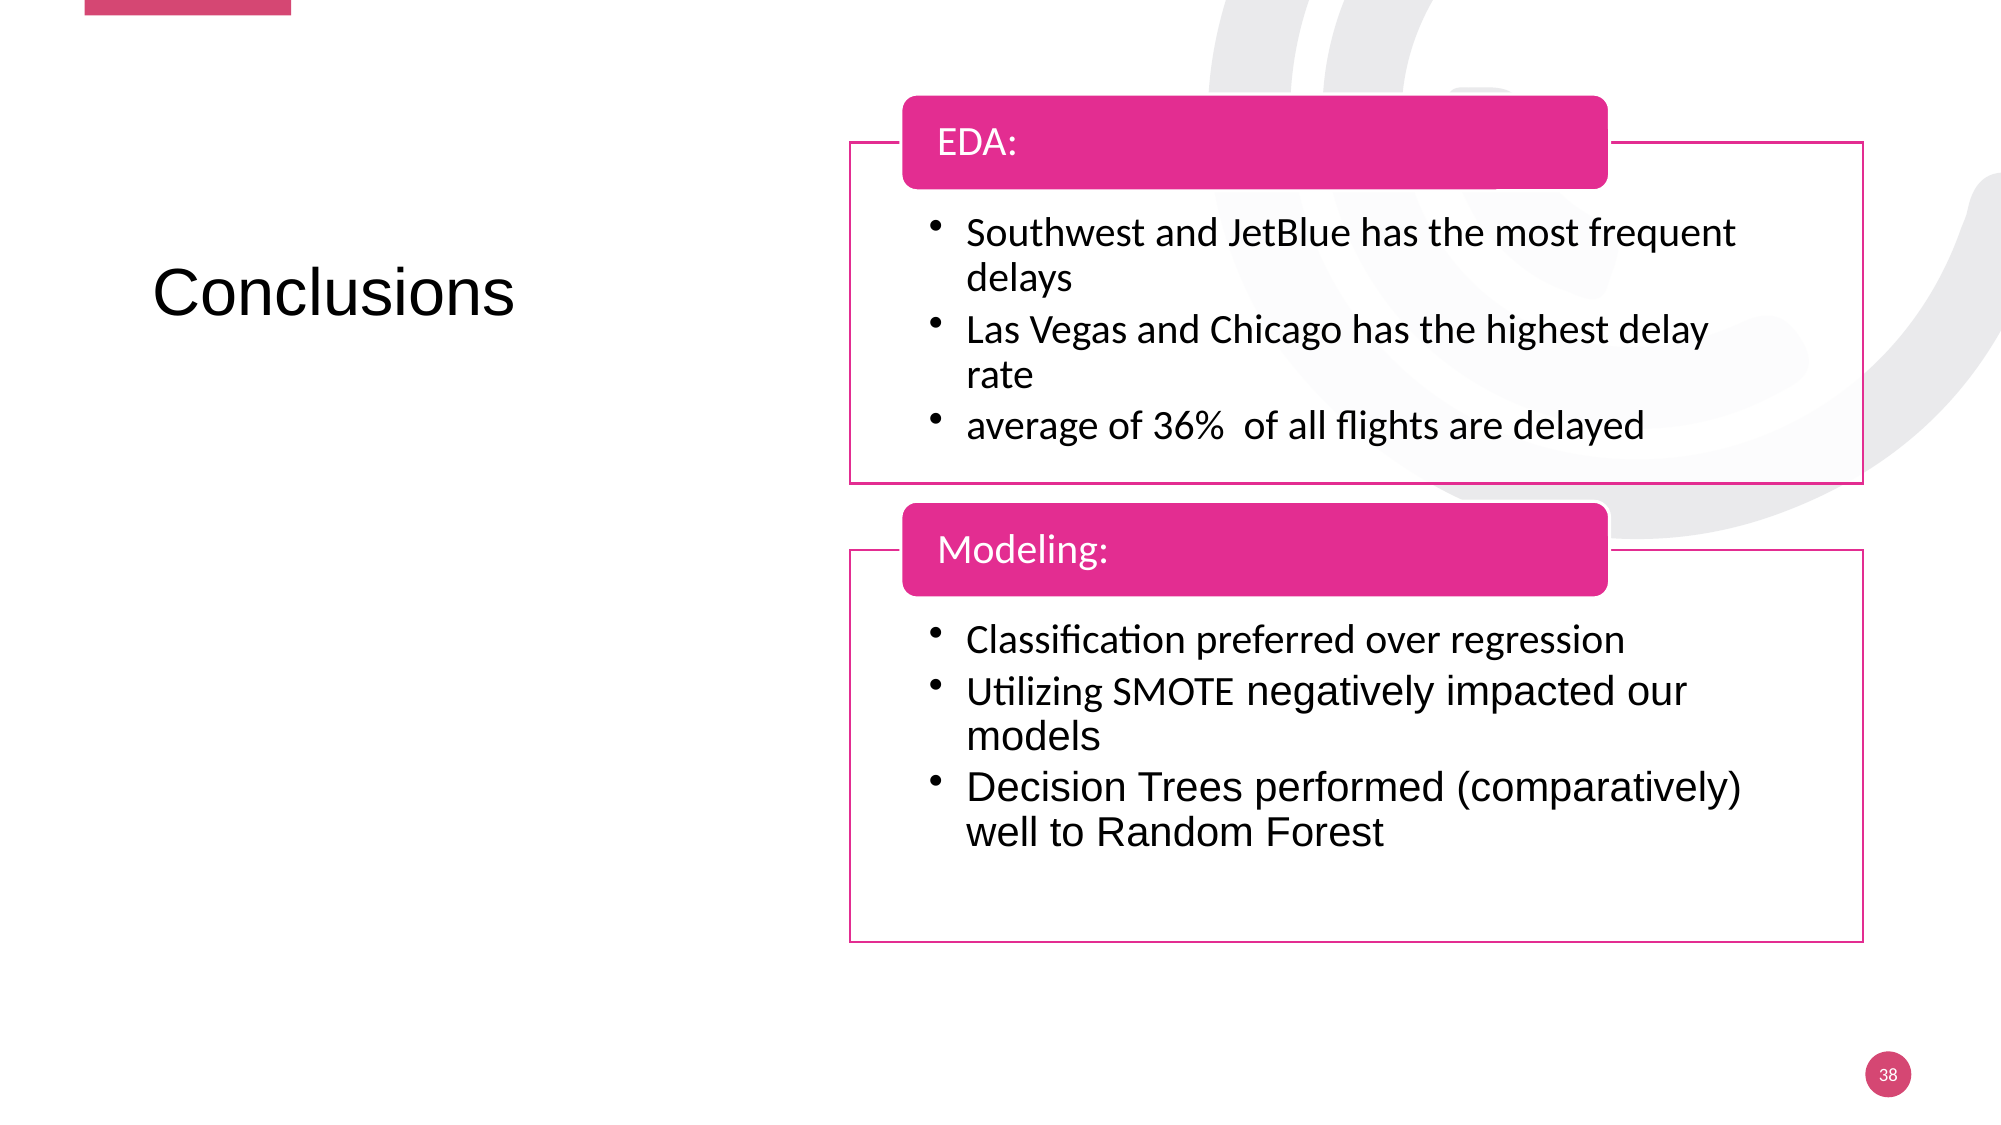

# Conclusions
Southwest and JetBlue has the most frequent delays
Las Vegas and Chicago has the highest delay rate
average of 36%  of all flights are delayed
EDA:
Classification preferred over regression
Utilizing SMOTE negatively impacted our models
Decision Trees performed (comparatively) well to Random Forest

Modeling:

38